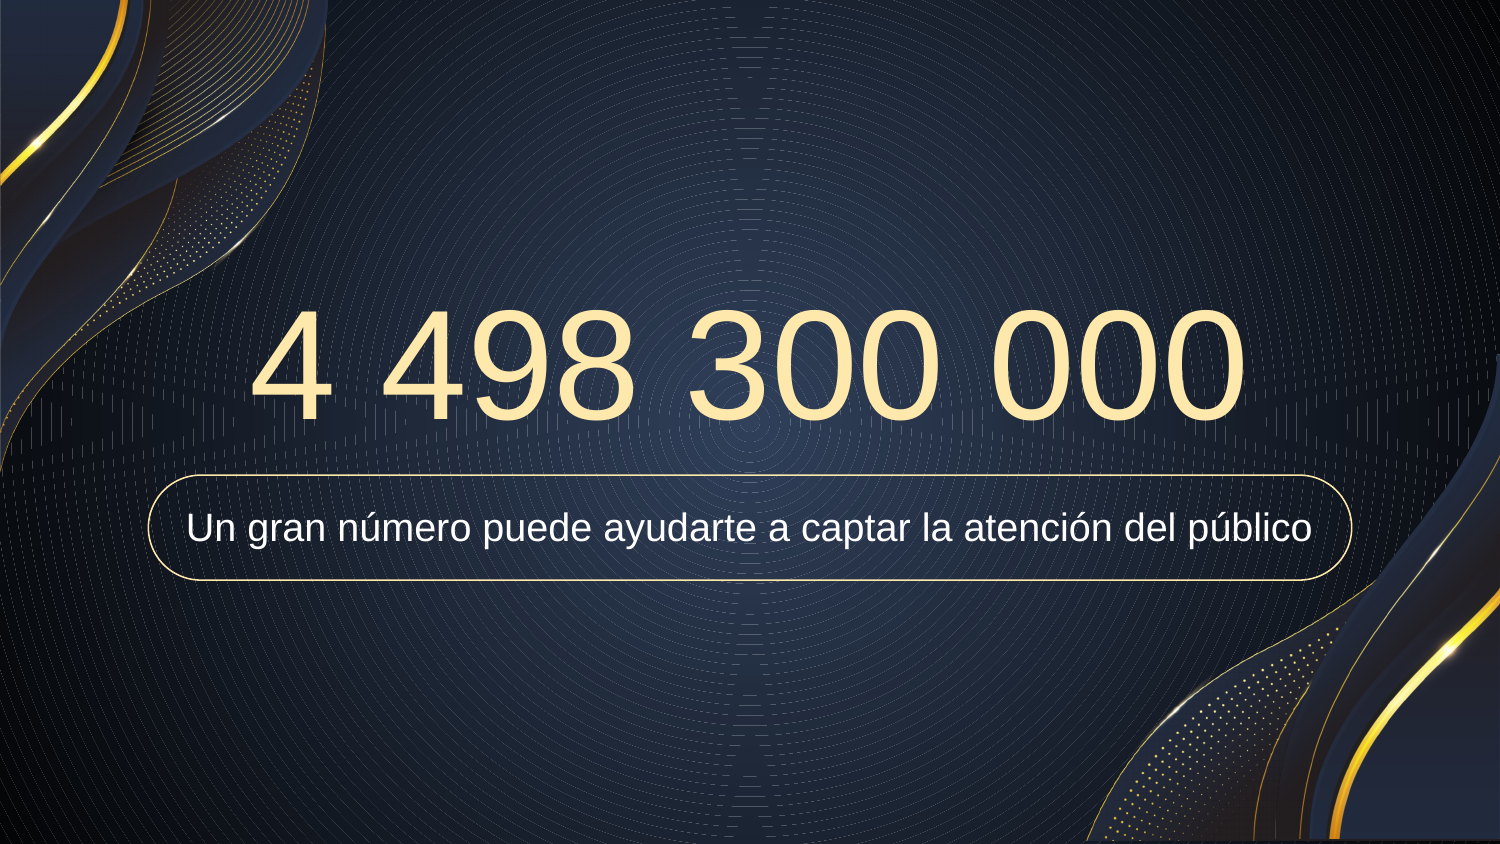

# 4 498 300 000

Un gran número puede ayudarte a captar la atención del público